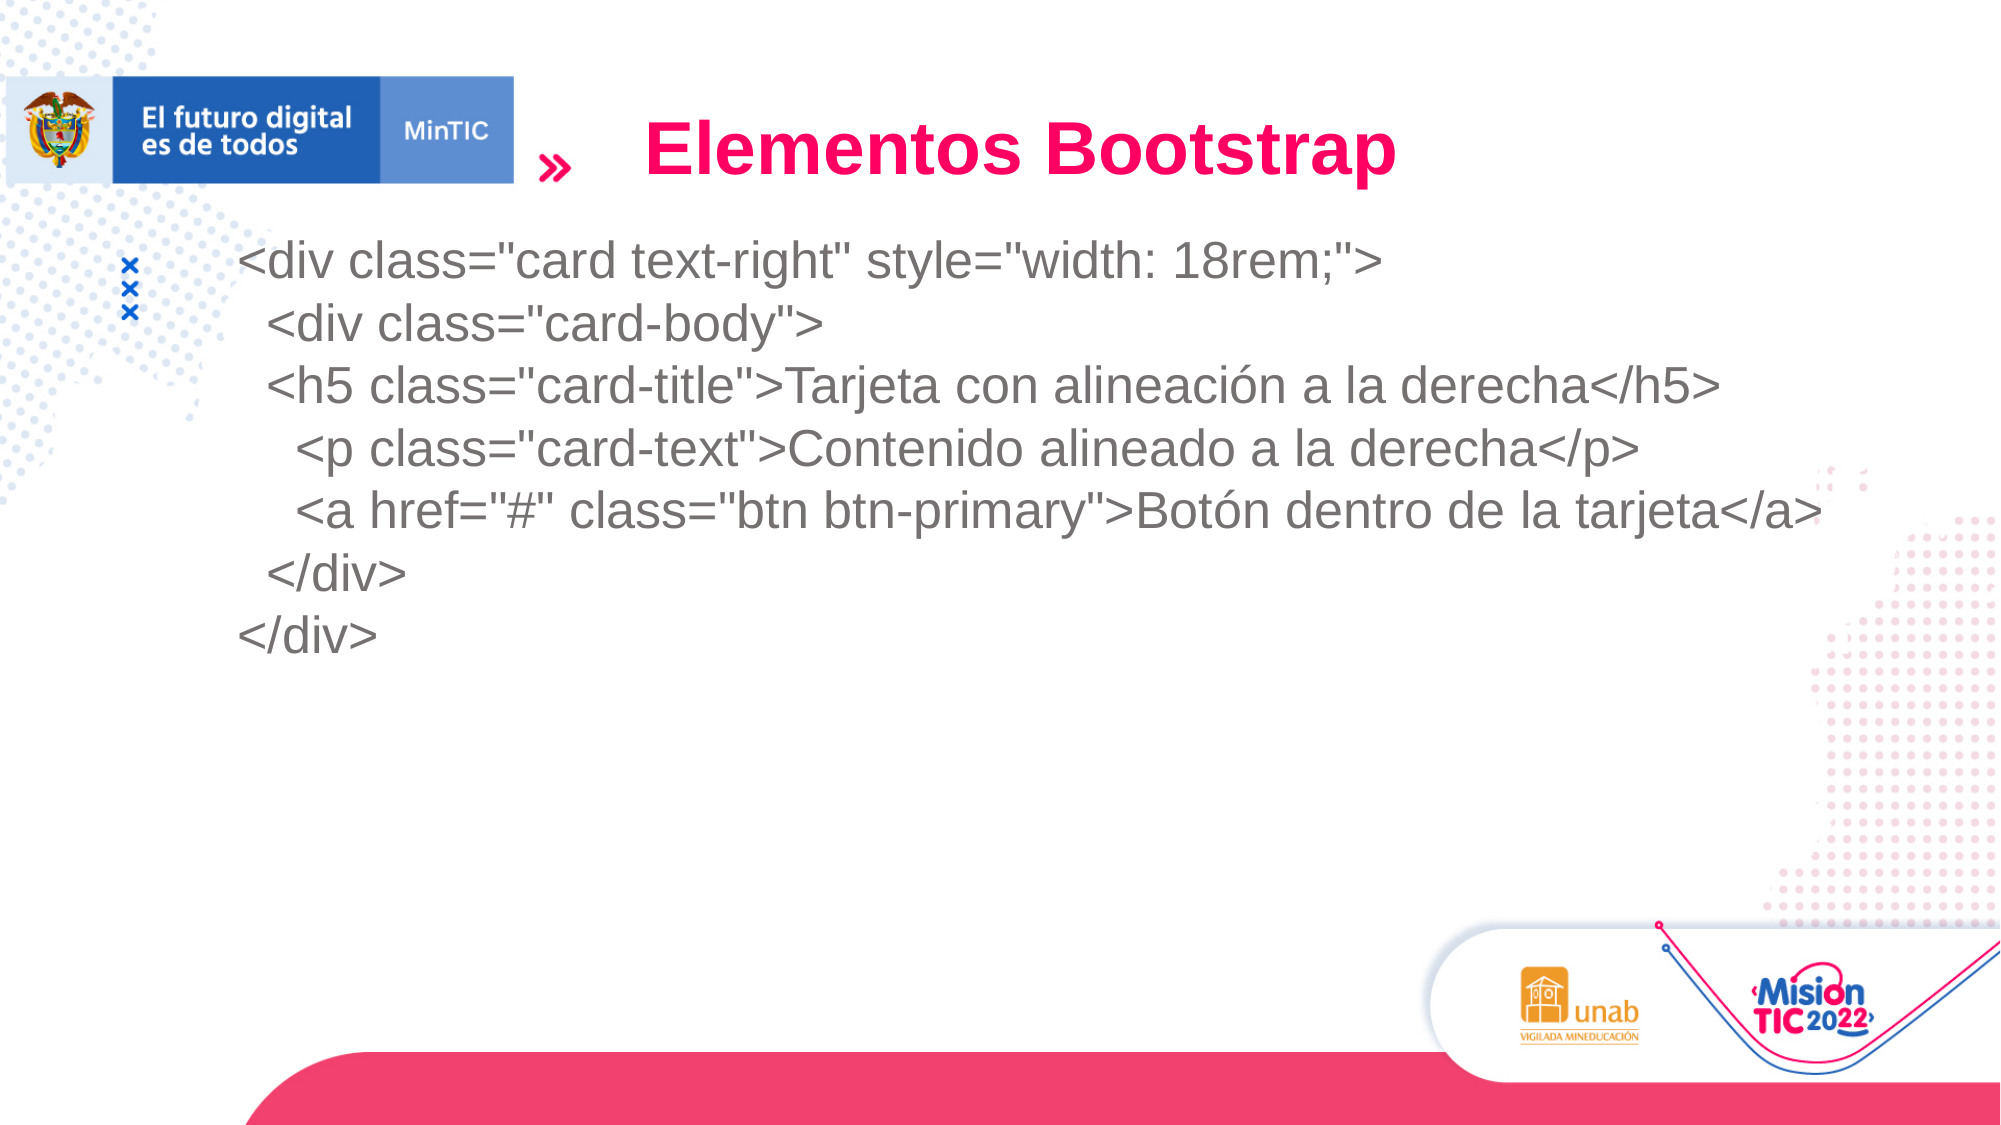

Elementos Bootstrap
<div class="card text-right" style="width: 18rem;">
  <div class="card-body">
  <h5 class="card-title">Tarjeta con alineación a la derecha</h5>
    <p class="card-text">Contenido alineado a la derecha</p>
    <a href="#" class="btn btn-primary">Botón dentro de la tarjeta</a>
  </div>
</div>